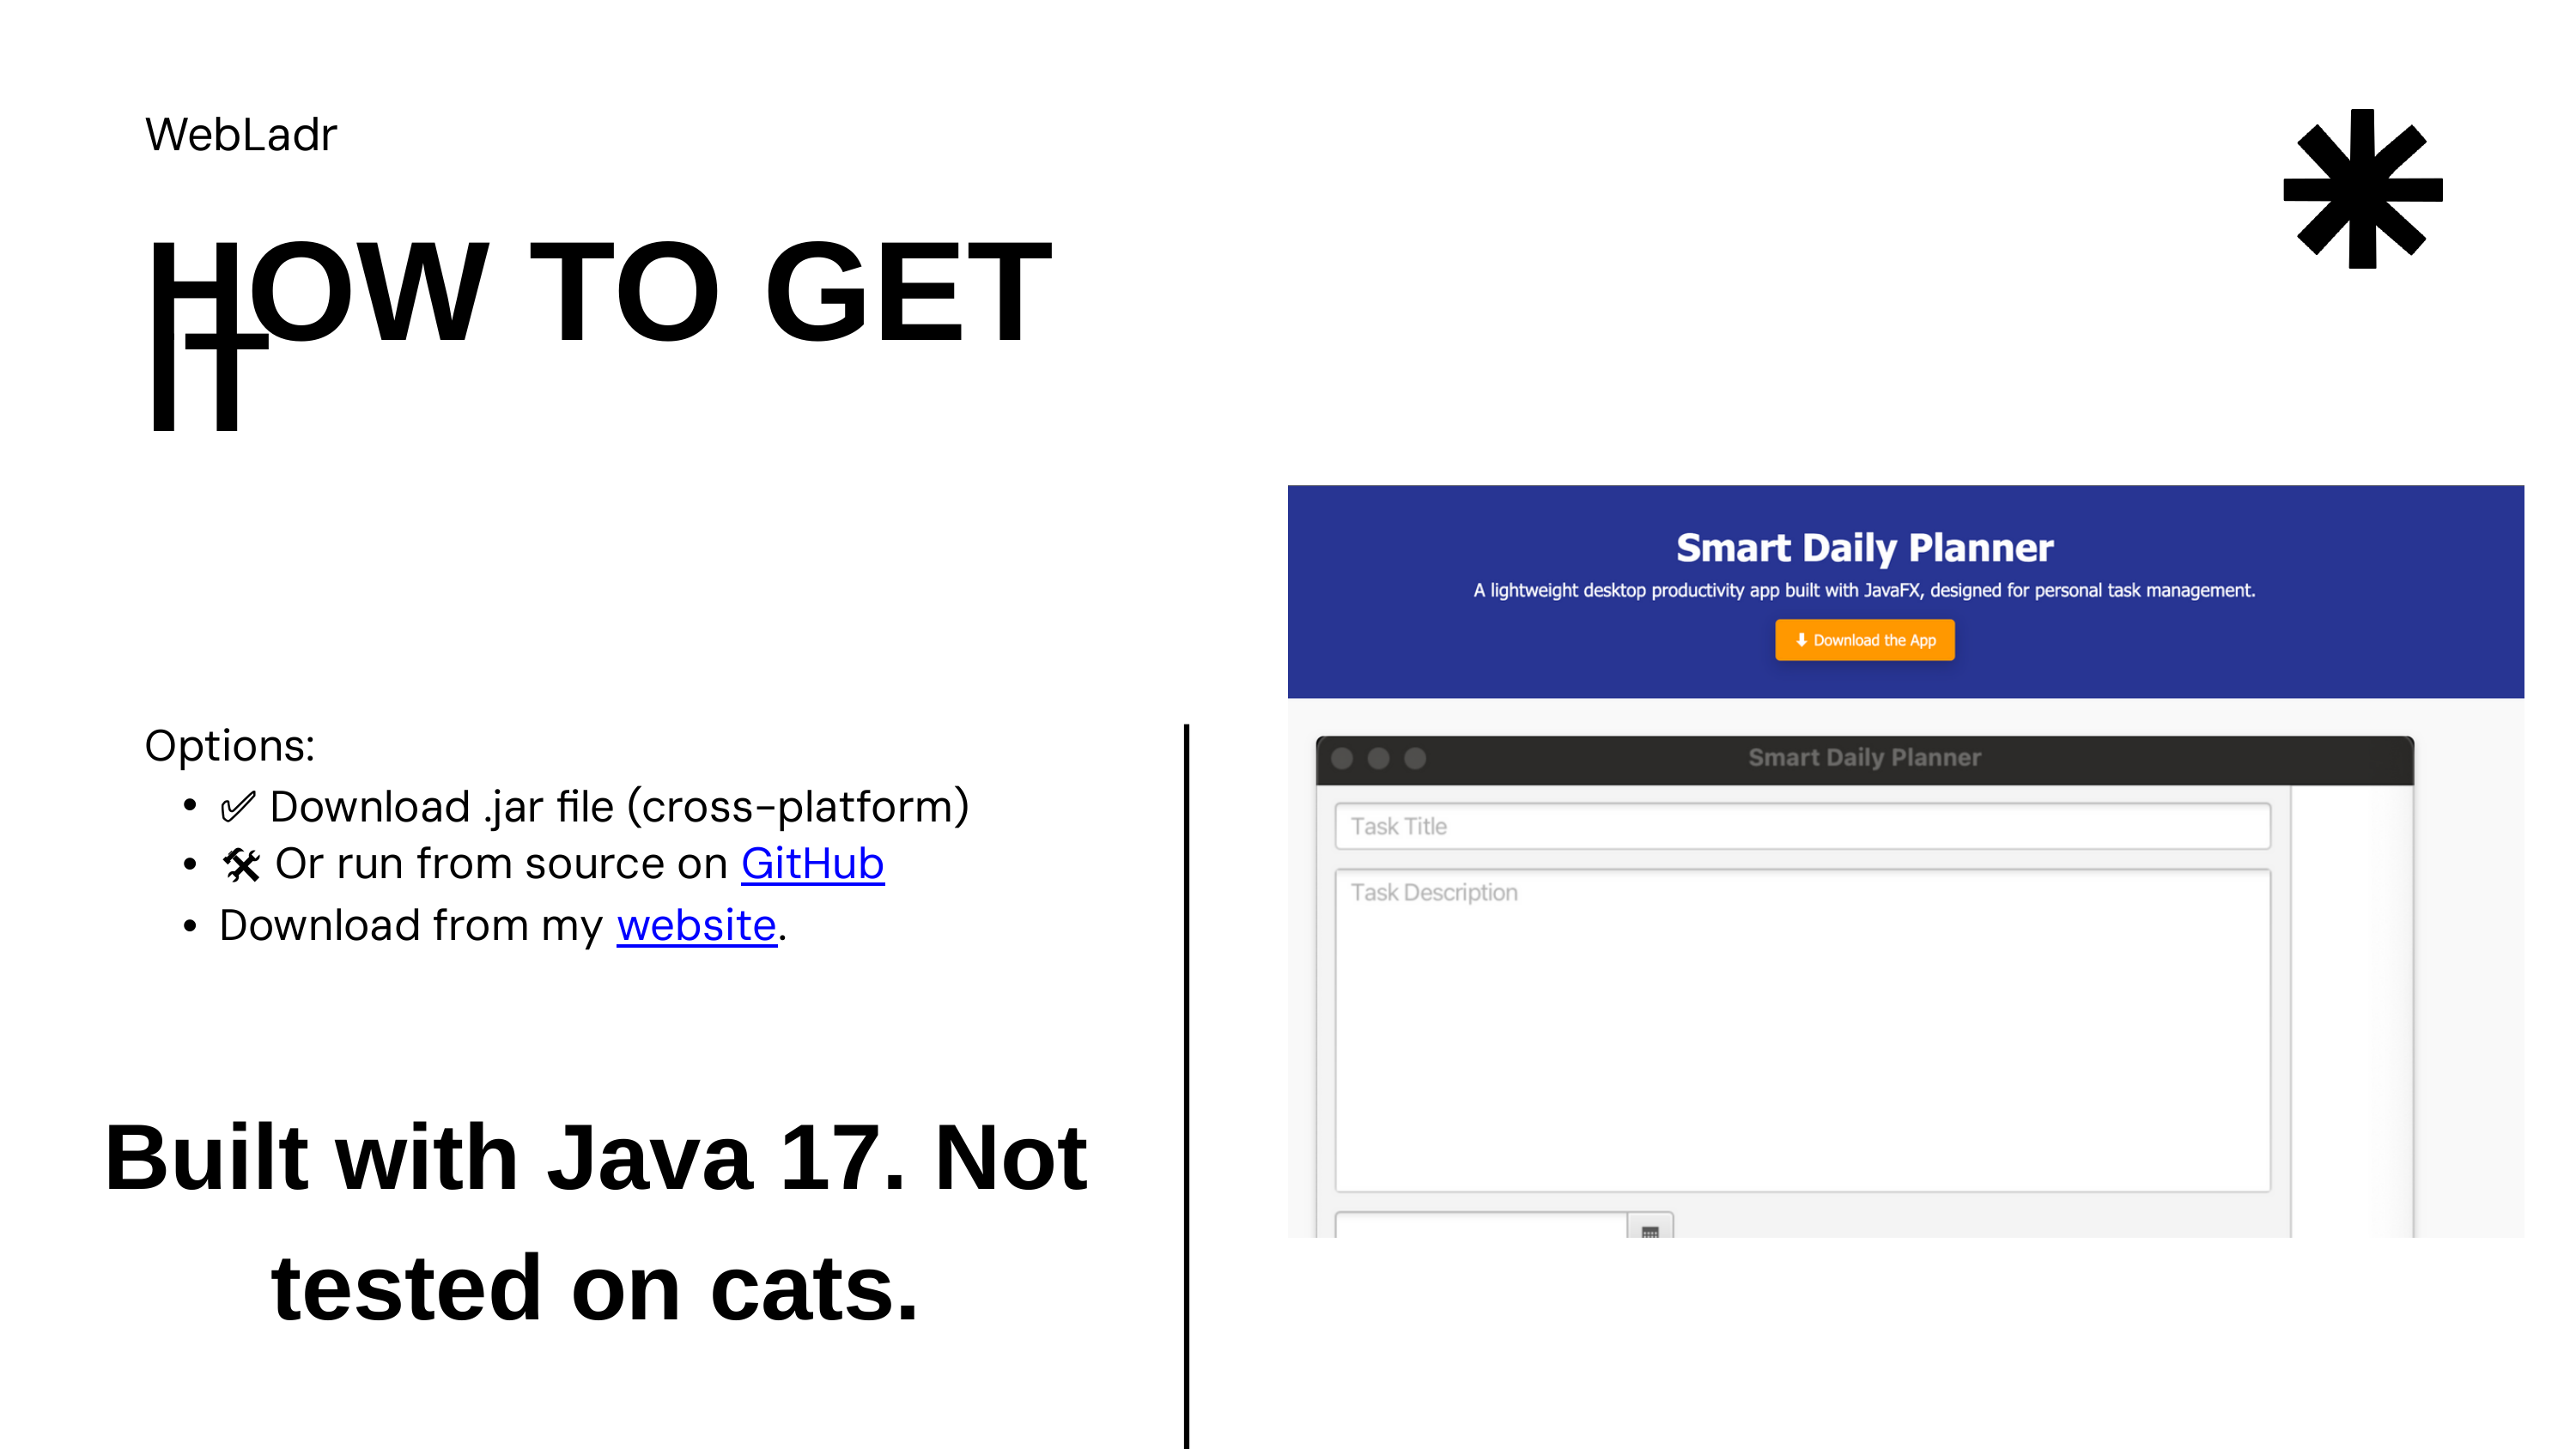

WebLadr

HOW TO GET IT

Options:
✅ Download .jar file (cross-platform)
🛠️ Or run from source on GitHub
Download from my website.

Built with Java 17. Not tested on cats.